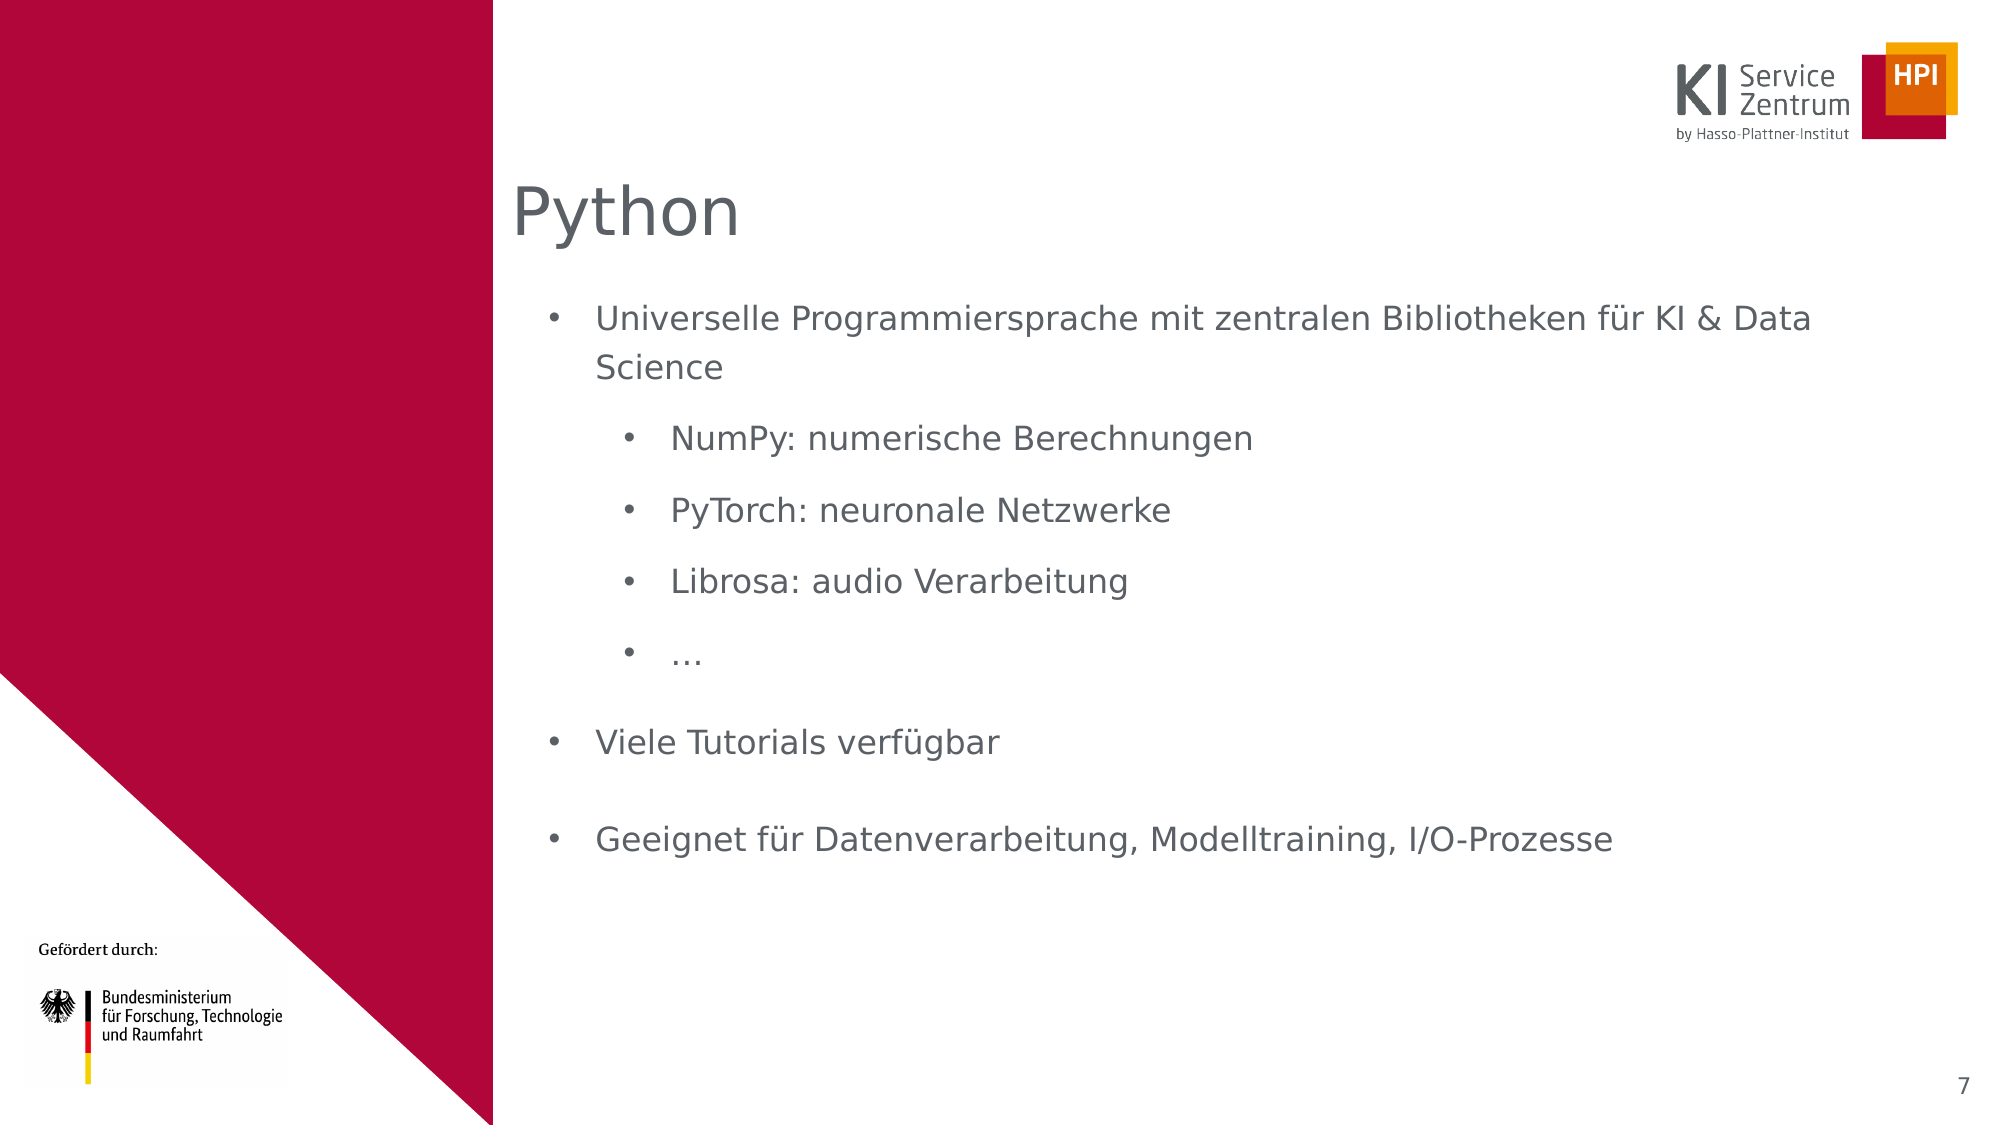

Python
# Universelle Programmiersprache mit zentralen Bibliotheken für KI & Data Science
NumPy: numerische Berechnungen
PyTorch: neuronale Netzwerke
Librosa: audio Verarbeitung
…

Viele Tutorials verfügbar

Geeignet für Datenverarbeitung, Modelltraining, I/O-Prozesse
7